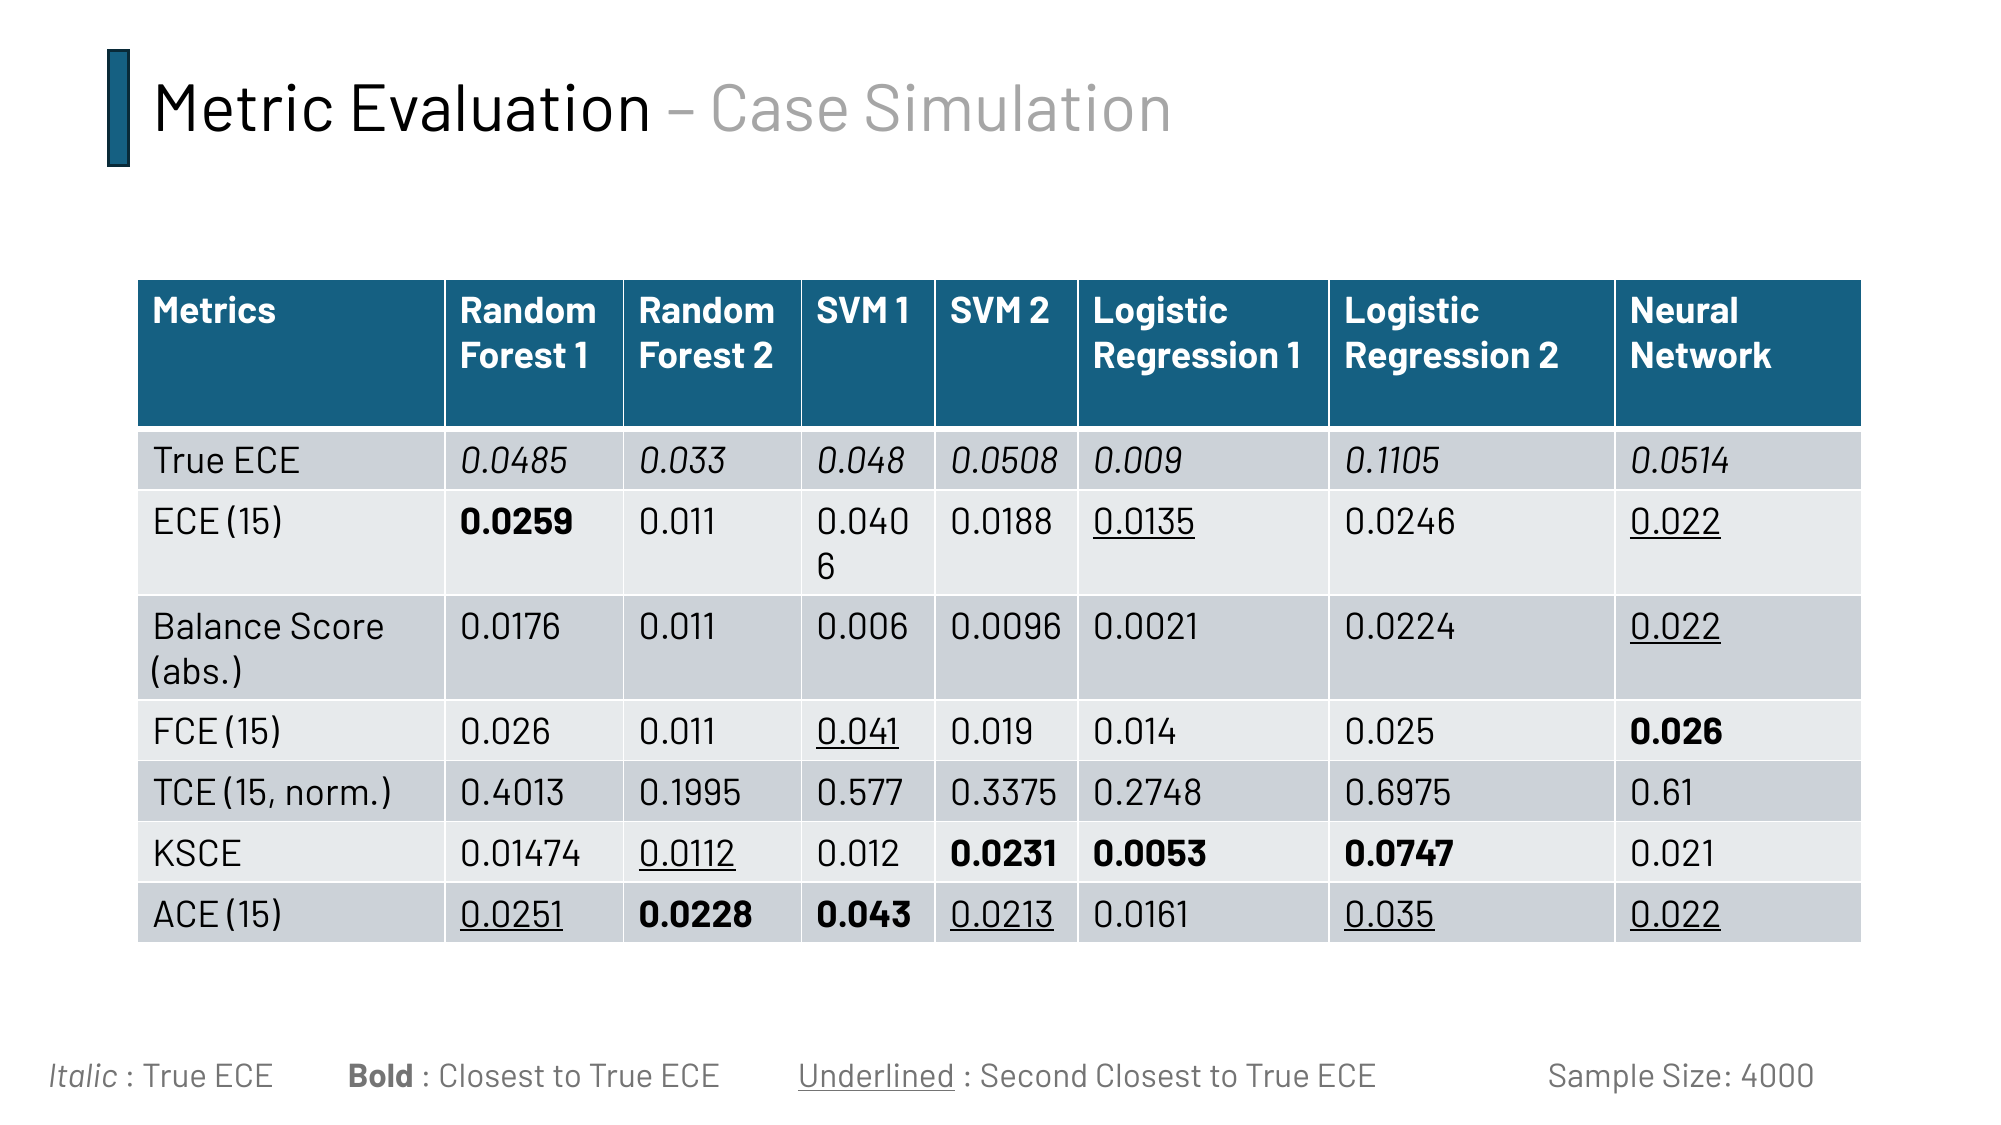

# Metric Evaluation – Case Simulation

| Metrics | Random Forest 1 | Random Forest 2 | SVM 1 | SVM 2 | Logistic Regression 1 | Logistic Regression 2 | Neural Network |
| --- | --- | --- | --- | --- | --- | --- | --- |
| True ECE | 0.0485 | 0.033 | 0.048 | 0.0508 | 0.009 | 0.1105 | 0.0514 |
| ECE (15) | 0.0259 | 0.011 | 0.0406 | 0.0188 | 0.0135 | 0.0246 | 0.022 |
| Balance Score (abs.) | 0.0176 | 0.011 | 0.006 | 0.0096 | 0.0021 | 0.0224 | 0.022 |
| FCE (15) | 0.026 | 0.011 | 0.041 | 0.019 | 0.014 | 0.025 | 0.026 |
| TCE (15, norm.) | 0.4013 | 0.1995 | 0.577 | 0.3375 | 0.2748 | 0.6975 | 0.61 |
| KSCE | 0.01474 | 0.0112 | 0.012 | 0.0231 | 0.0053 | 0.0747 | 0.021 |
| ACE (15) | 0.0251 | 0.0228 | 0.043 | 0.0213 | 0.0161 | 0.035 | 0.022 |
Italic : True ECE	Bold : Closest to True ECE	Underlined : Second Closest to True ECE		Sample Size: 4000